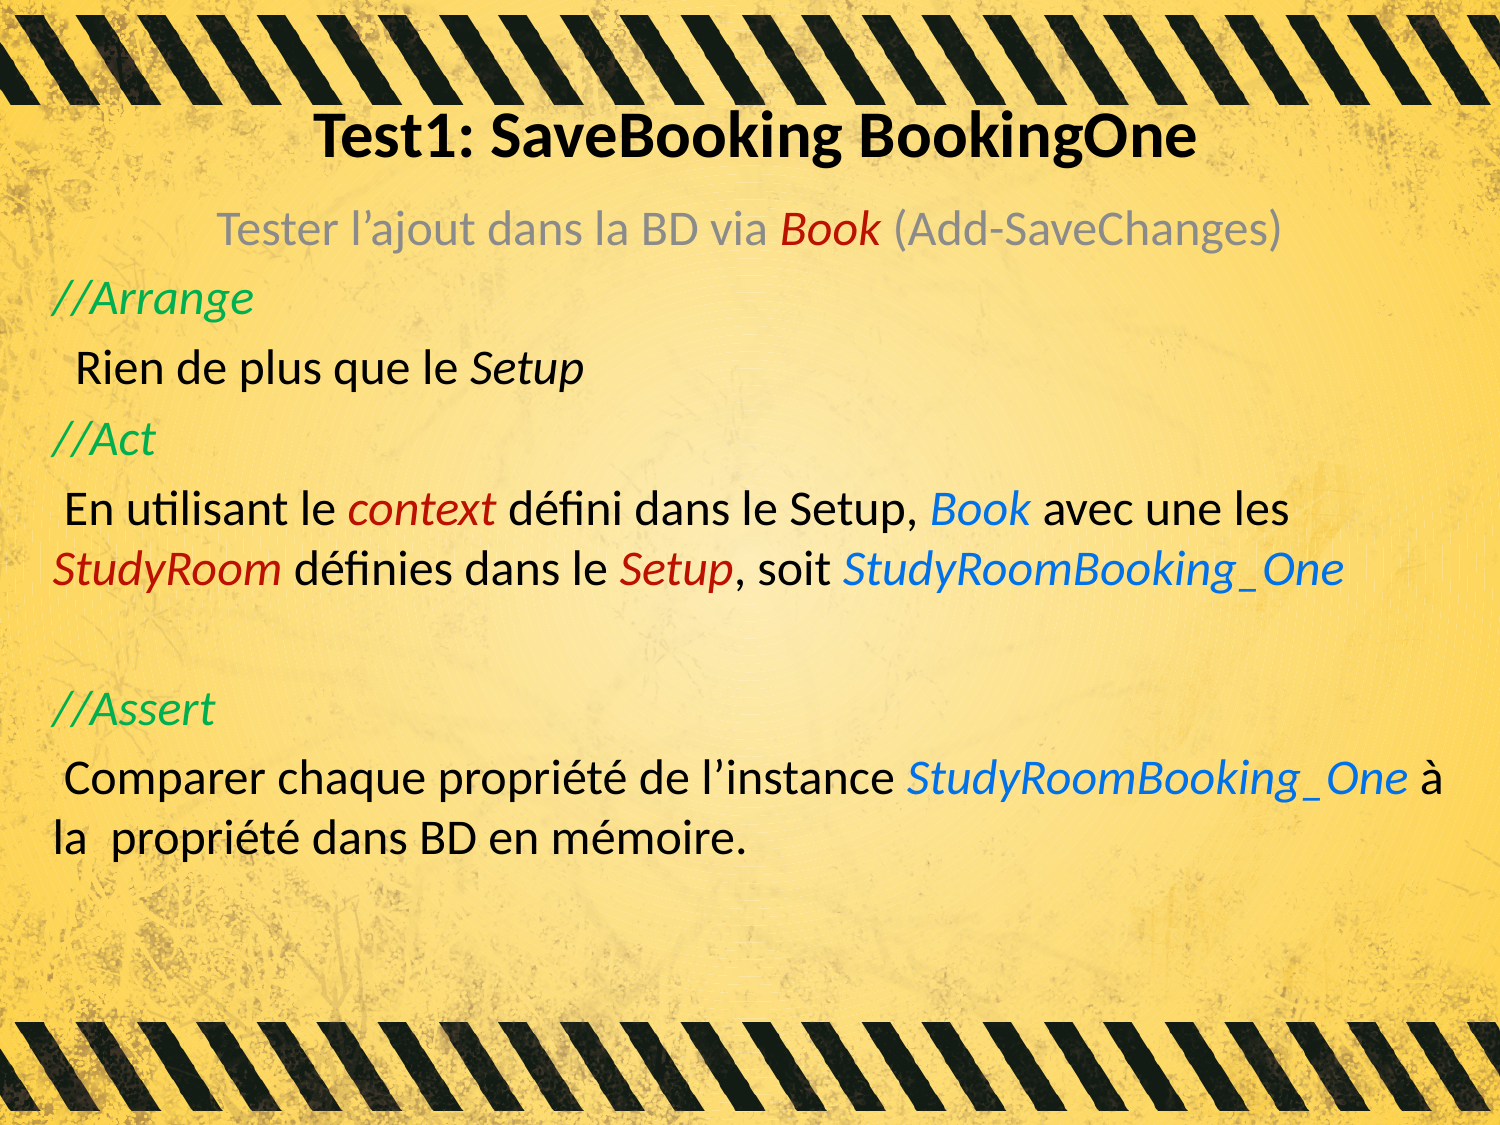

# Test1: SaveBooking BookingOne
Tester l’ajout dans la BD via Book (Add-SaveChanges)
//Arrange
  Rien de plus que le Setup
//Act
 En utilisant le context défini dans le Setup, Book avec une les   StudyRoom définies dans le Setup, soit StudyRoomBooking_One

//Assert
 Comparer chaque propriété de l’instance StudyRoomBooking_One à la  propriété dans BD en mémoire.